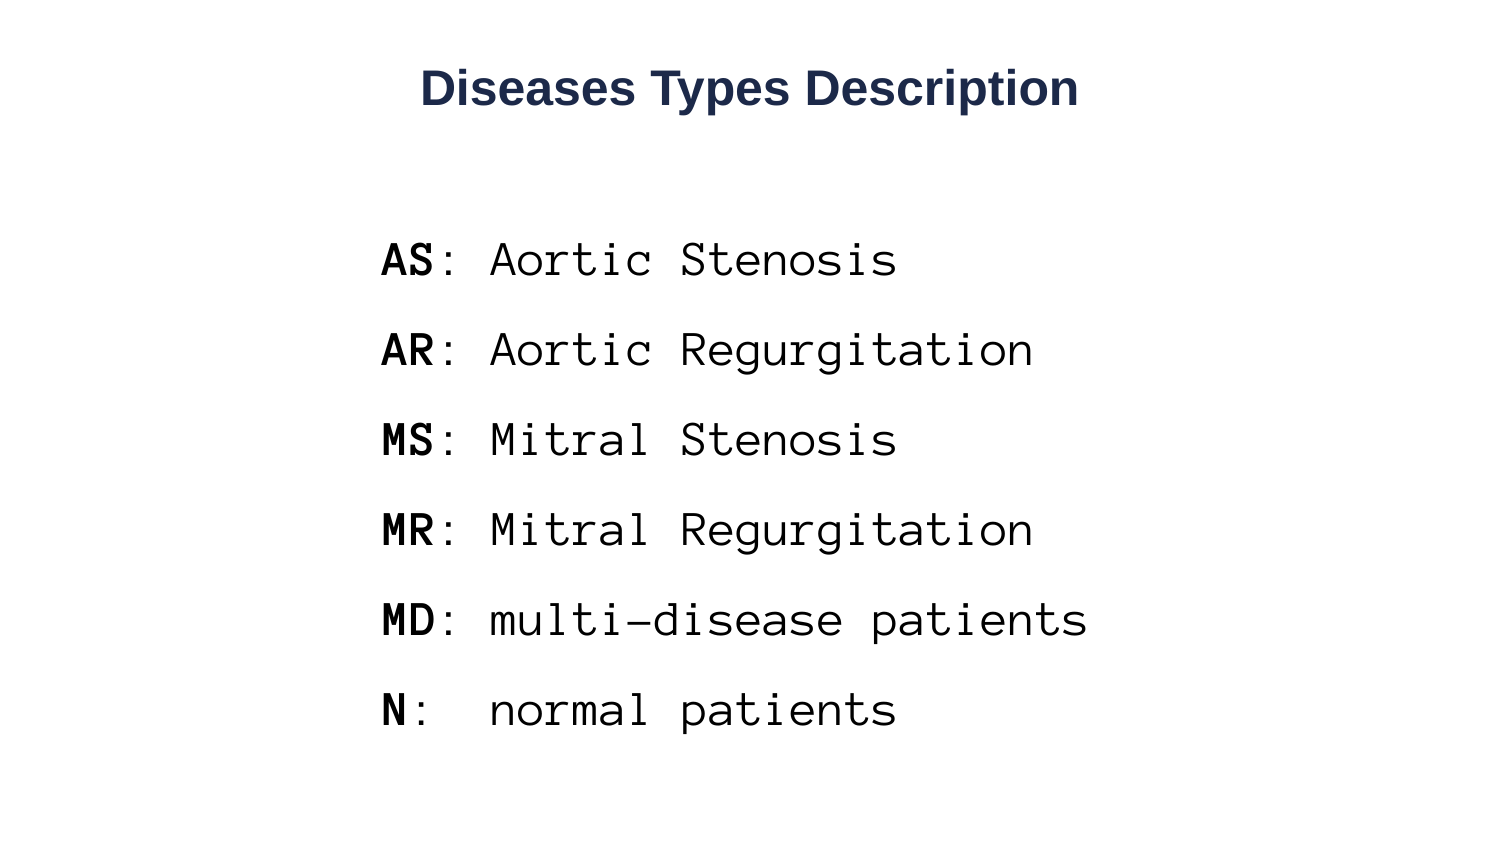

Diseases Types Description
AS: Aortic Stenosis
AR: Aortic Regurgitation
MS: Mitral Stenosis
MR: Mitral Regurgitation
MD: multi-disease patients
N:  normal patients